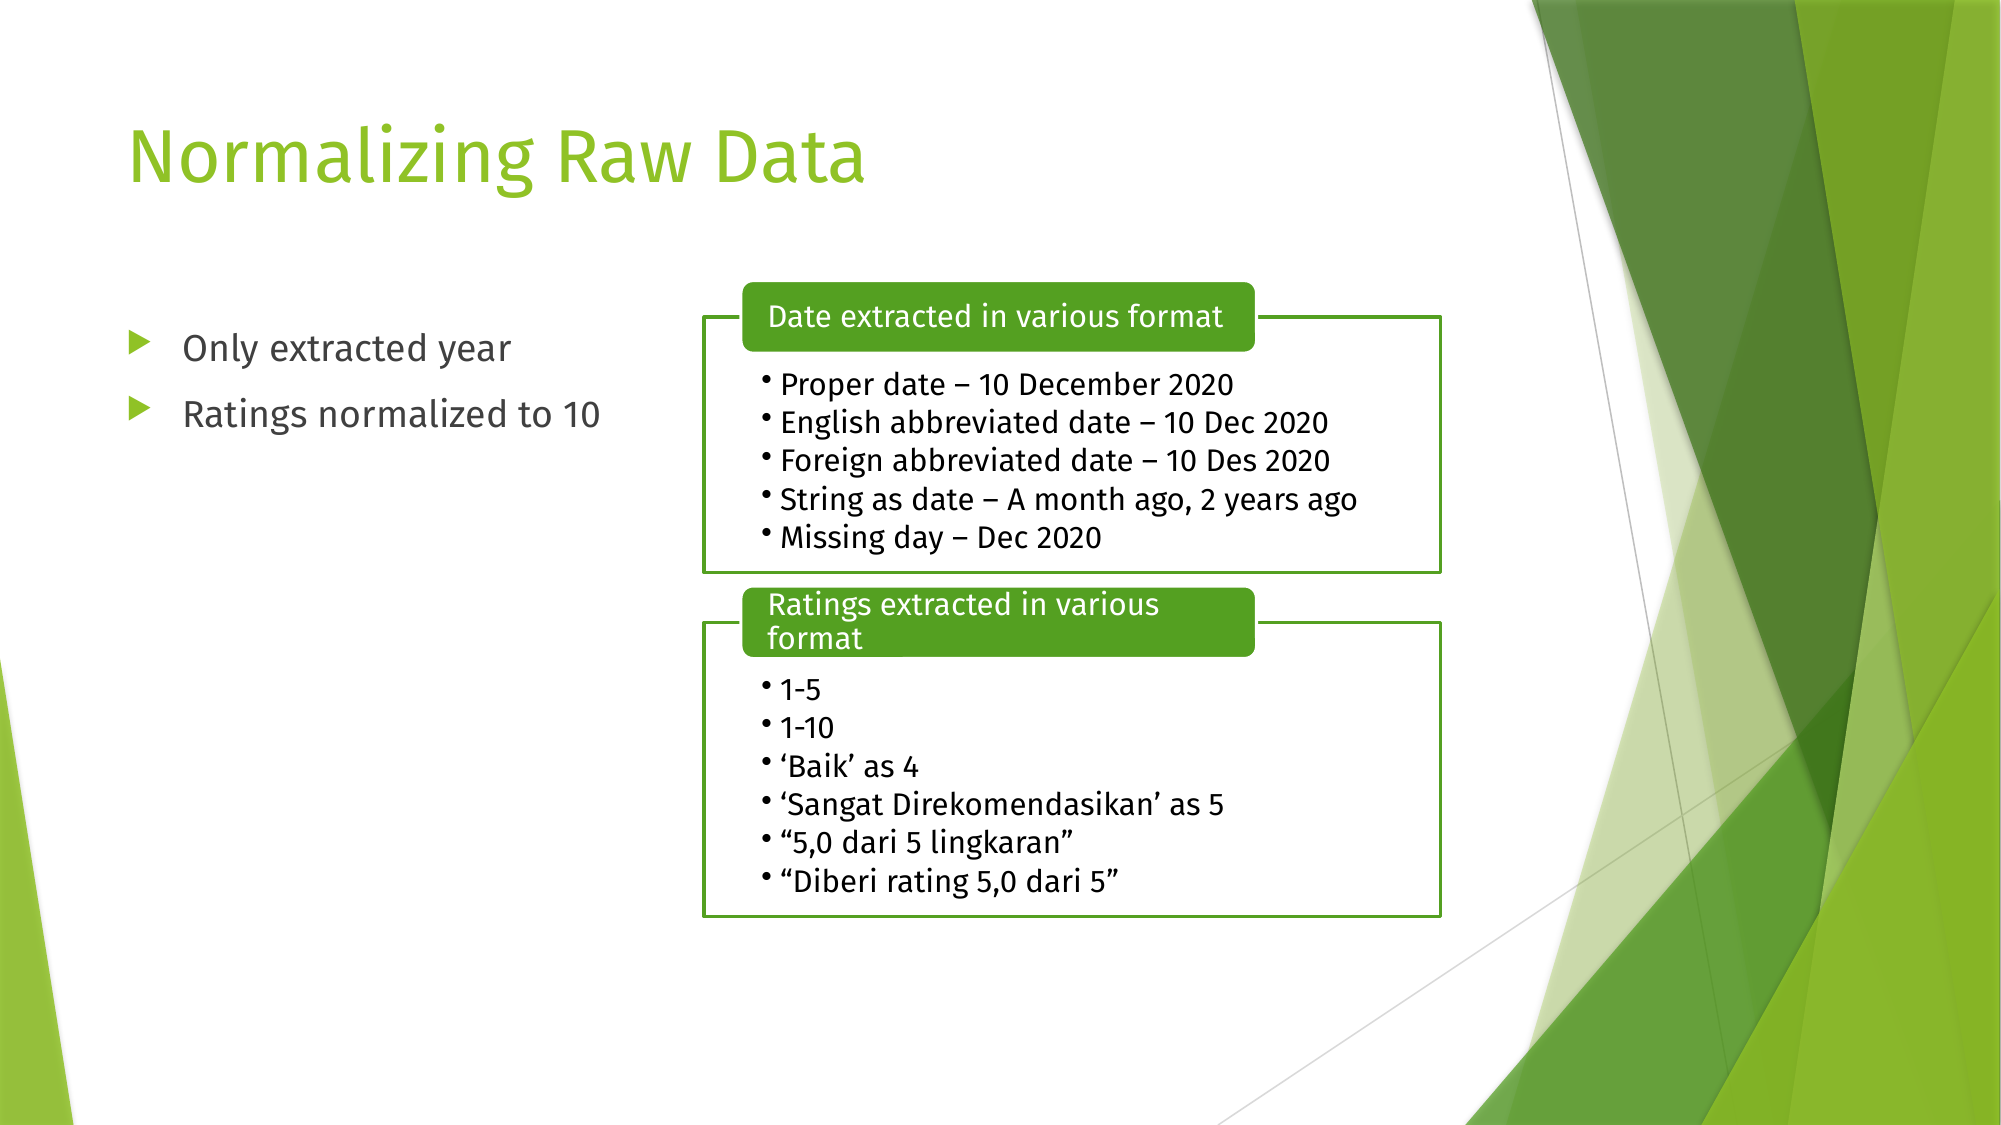

# Normalizing Raw Data
Proper date – 10 December 2020
English abbreviated date – 10 Dec 2020
Foreign abbreviated date – 10 Des 2020
String as date – A month ago, 2 years ago
Missing day – Dec 2020
Date extracted in various format
1-5
1-10
‘Baik’ as 4
‘Sangat Direkomendasikan’ as 5
“5,0 dari 5 lingkaran”
“Diberi rating 5,0 dari 5”
Ratings extracted in various format
Only extracted year
Ratings normalized to 10